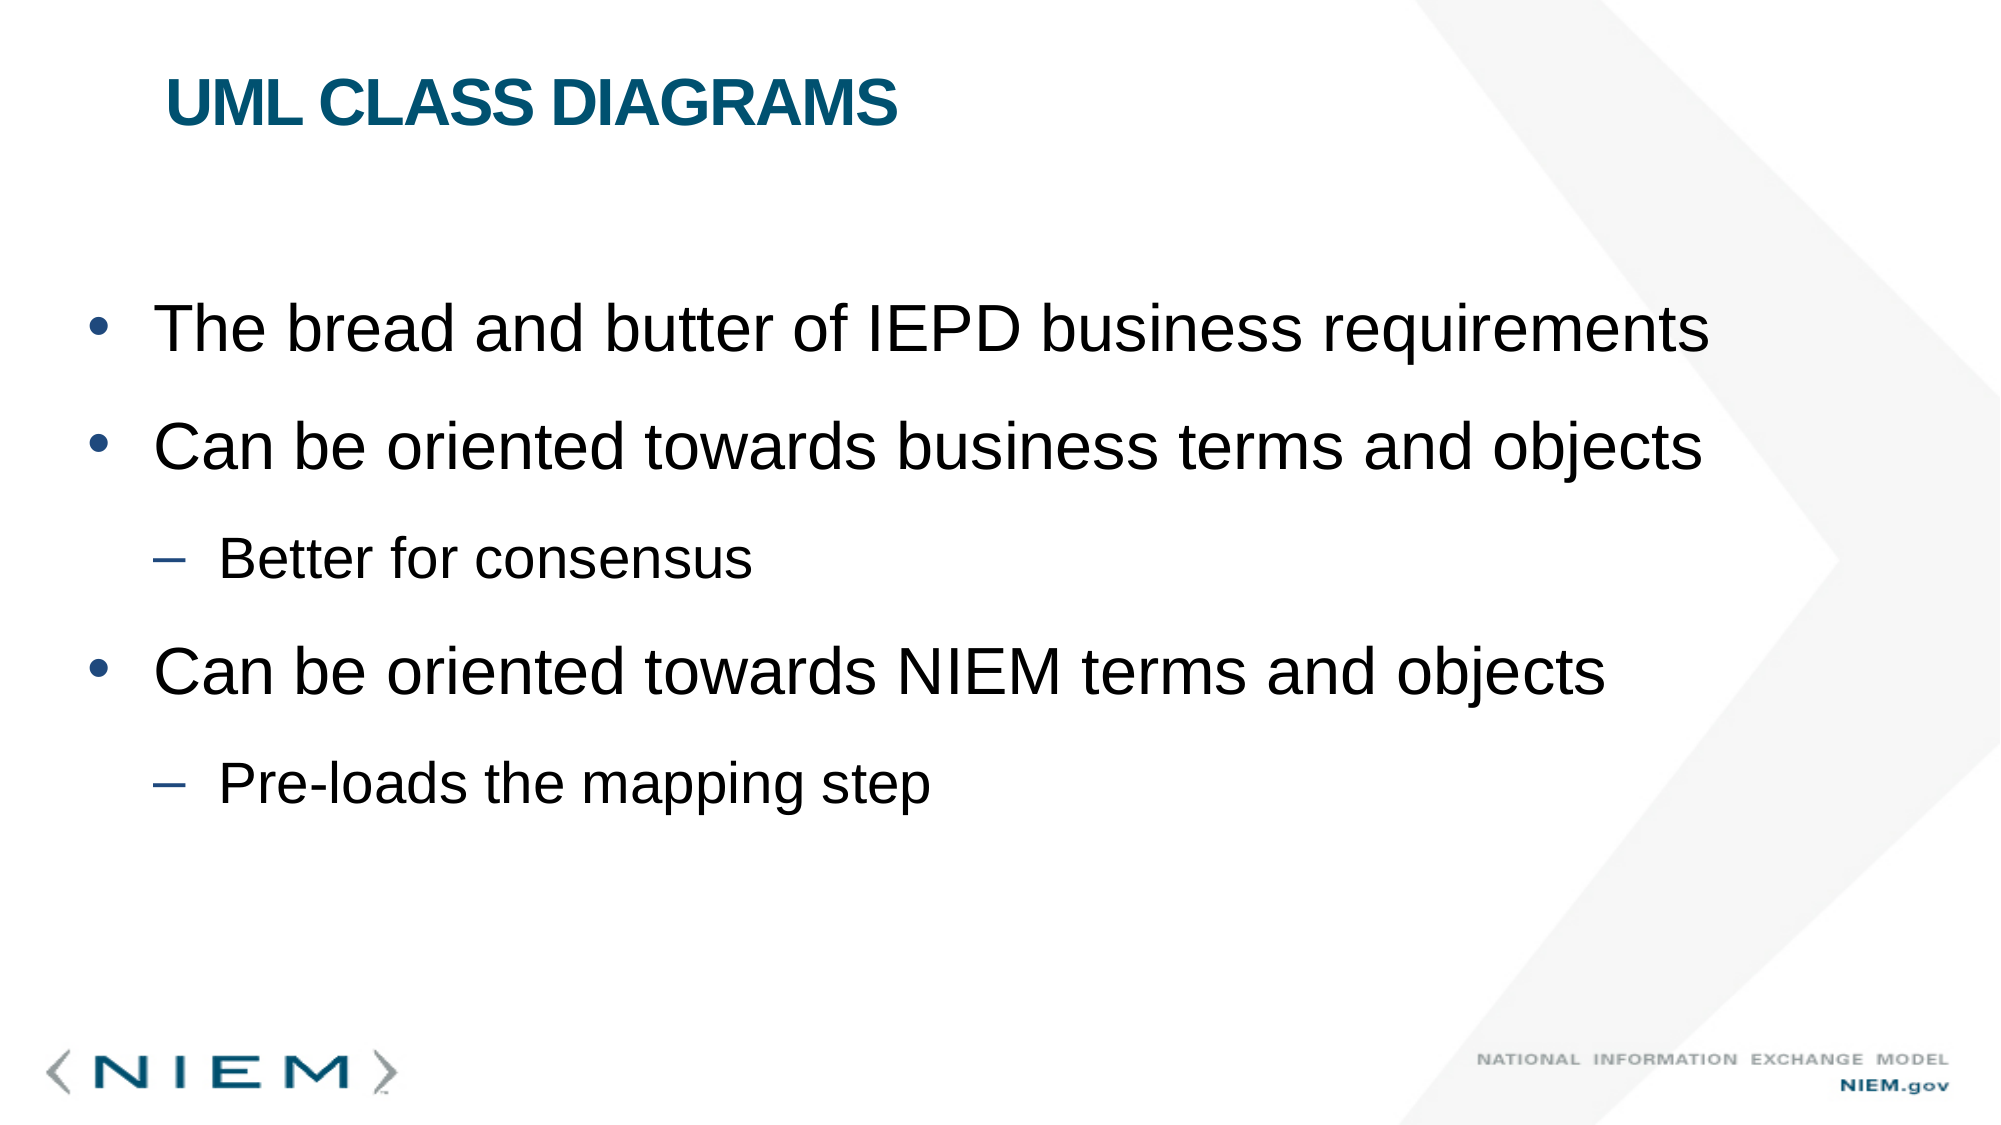

# UML Class Diagrams
The bread and butter of IEPD business requirements
Can be oriented towards business terms and objects
Better for consensus
Can be oriented towards NIEM terms and objects
Pre-loads the mapping step